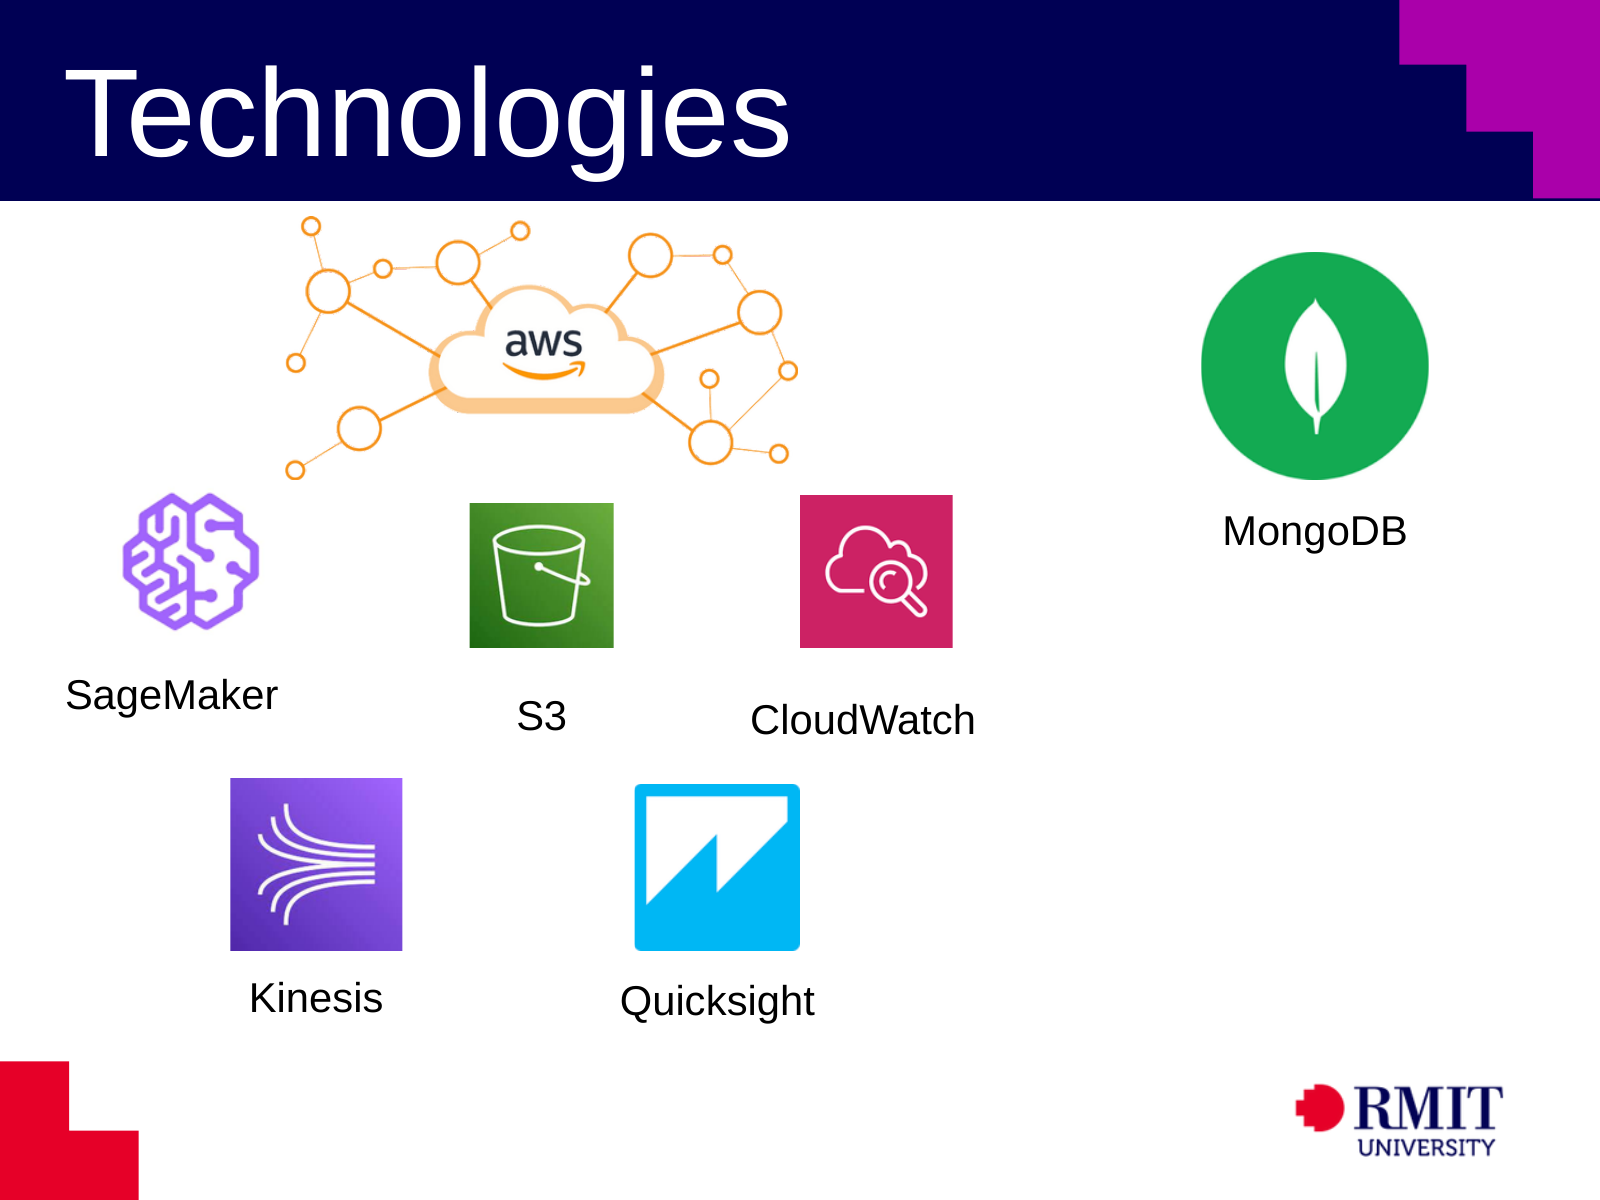

Technologies

MongoDB

SageMaker
S3
CloudWatch

Kinesis
Quicksight